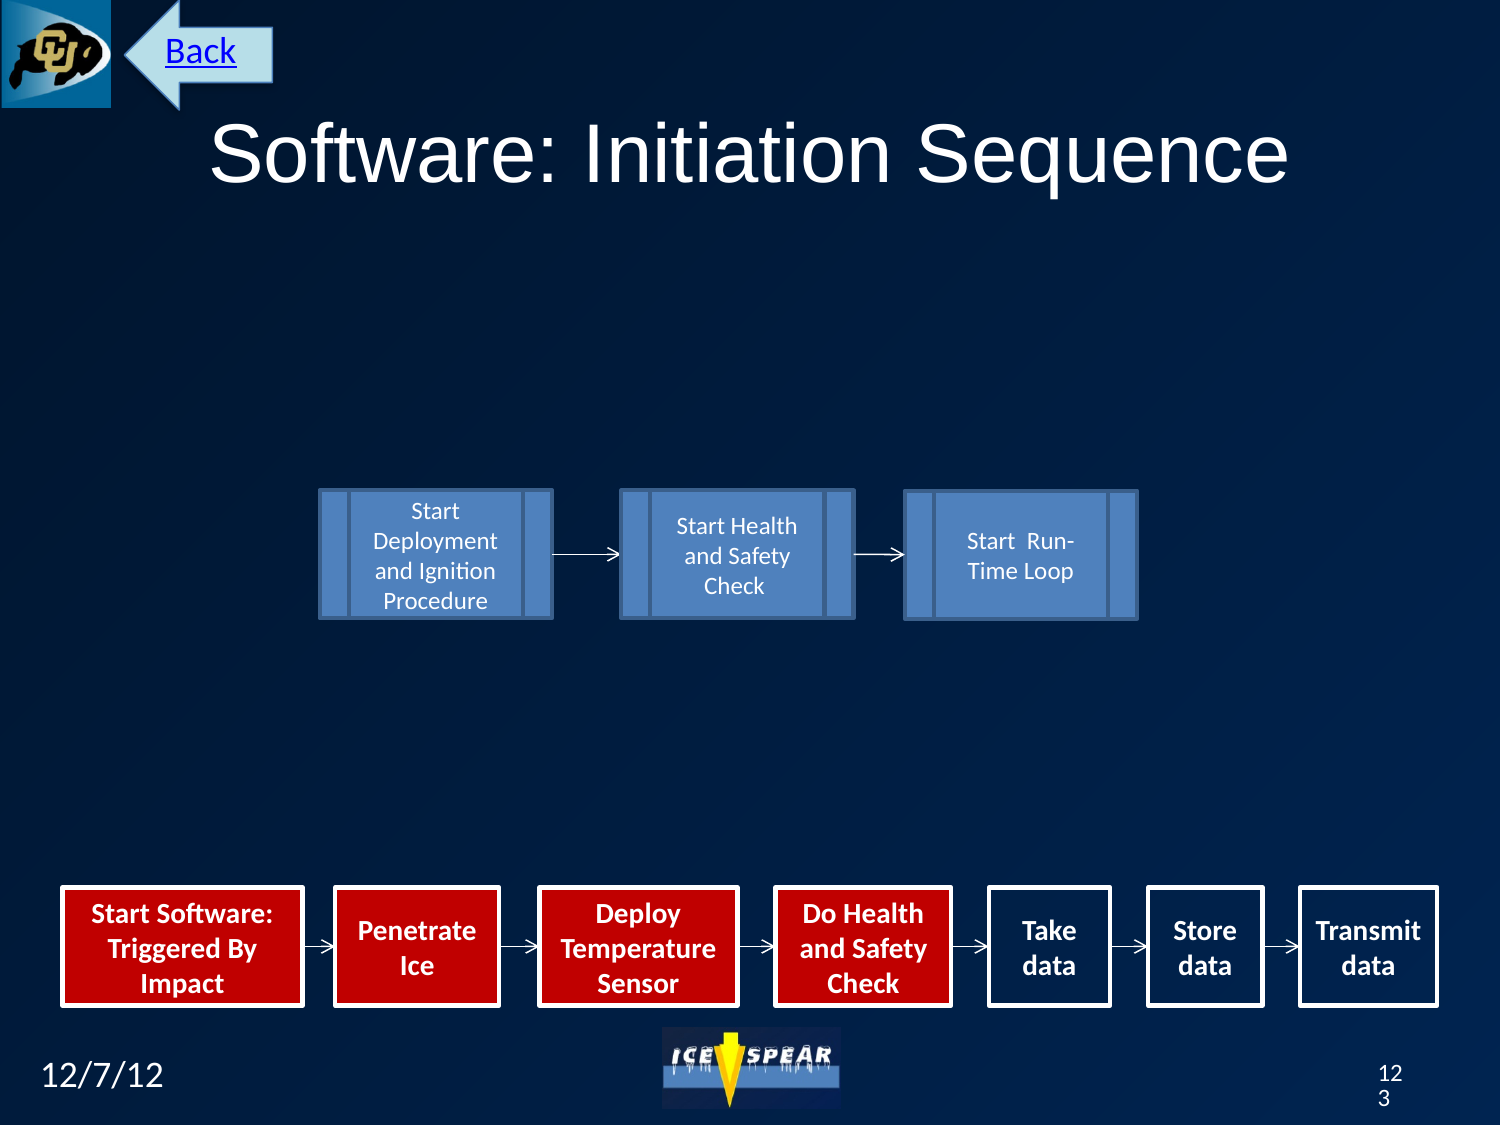

Back
# Software: Initiation Sequence
Start Health and Safety Check
Start Deployment and Ignition Procedure
Start  Run-Time Loop
Start Software: Triggered By Impact
Penetrate Ice
Deploy Temperature Sensor
Do Health and Safety Check
Take data
Store data
Transmit data
12/7/12
123